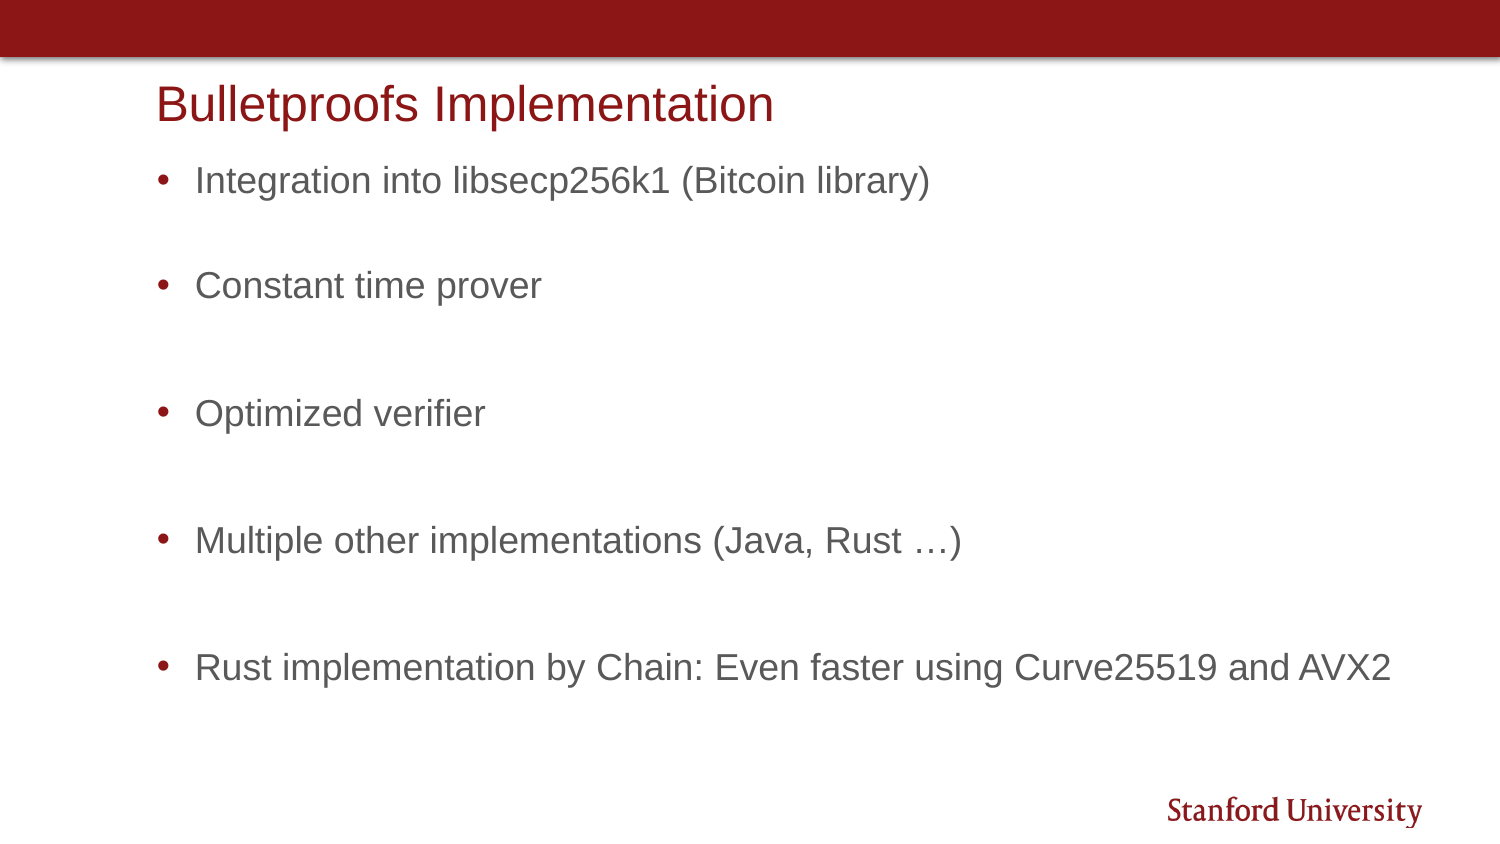

# Bulletproofs Implementation
Integration into libsecp256k1 (Bitcoin library)

Constant time prover

Optimized verifier

Multiple other implementations (Java, Rust …)

Rust implementation by Chain: Even faster using Curve25519 and AVX2